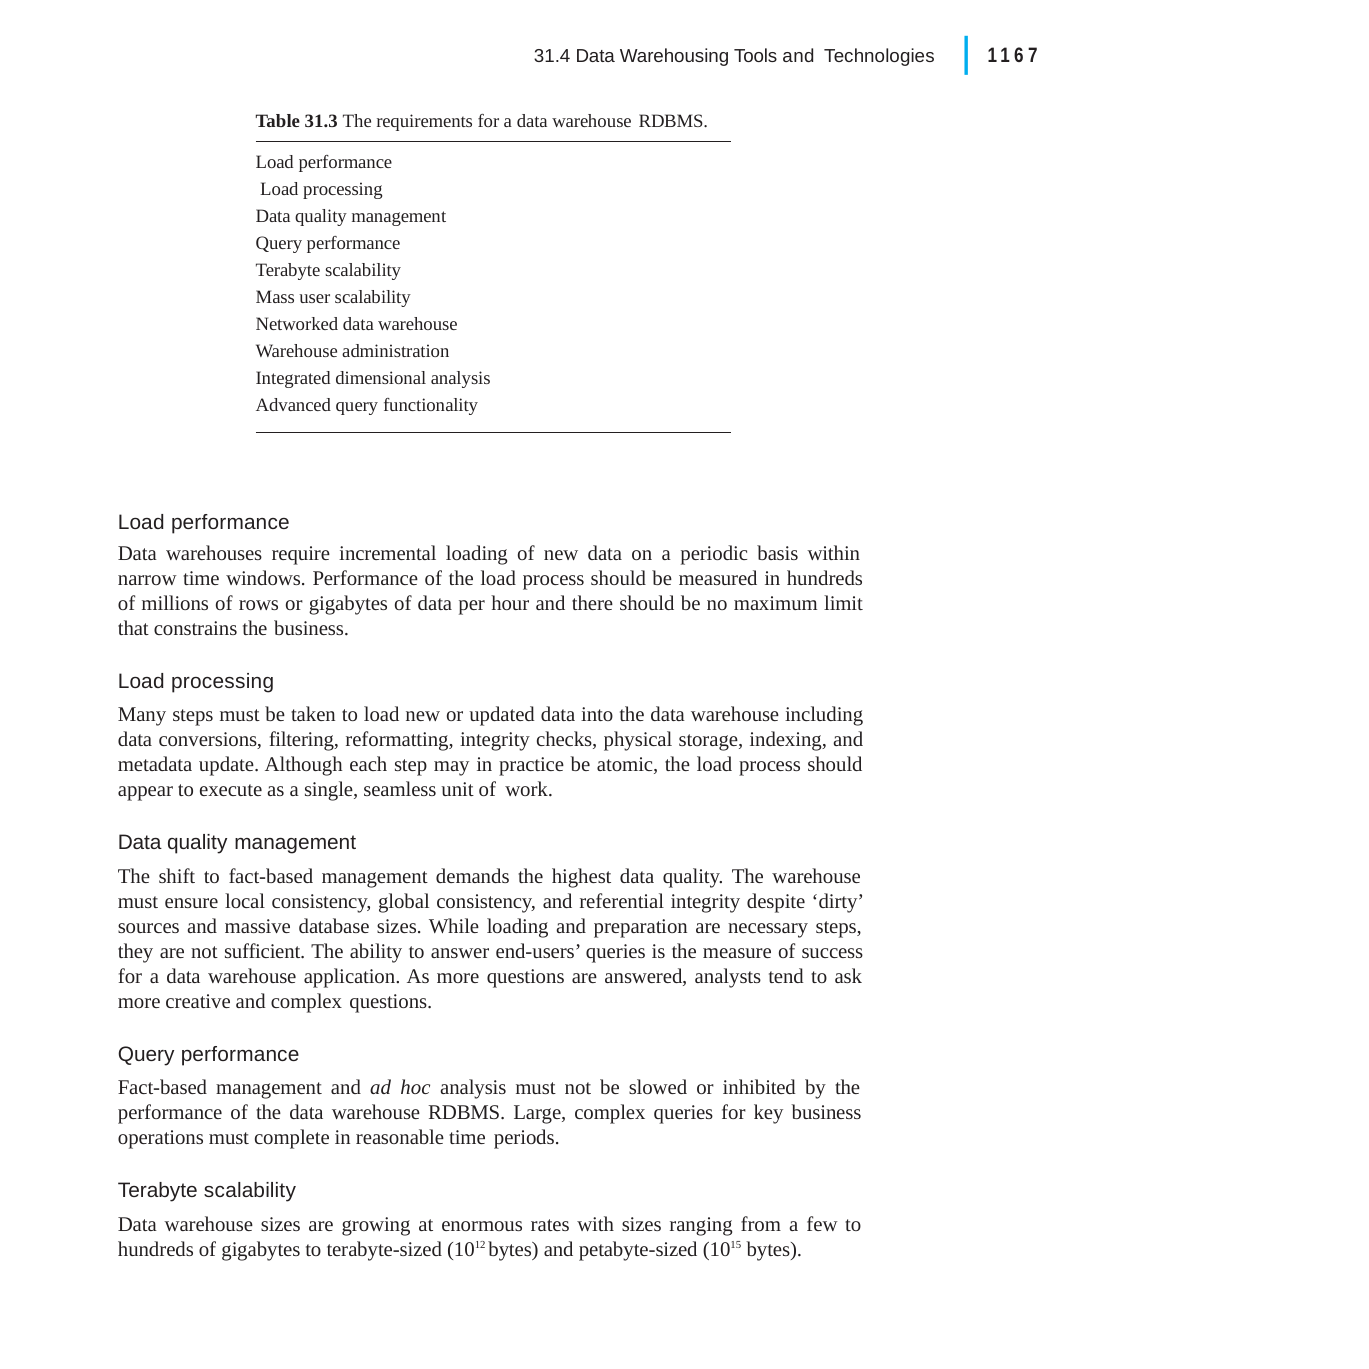

|
1167
31.4 Data Warehousing Tools and Technologies
Table 31.3 The requirements for a data warehouse RDBMS.
Load performance  Load processing
Data quality management  Query performance  Terabyte scalability
Mass user scalability  Networked data warehouse  Warehouse administration  Integrated dimensional analysis  Advanced query functionality

Load performance
Data warehouses require incremental loading of new data on a periodic basis within  narrow time windows. Performance of the load process should be measured in hundreds  of millions of rows or gigabytes of data per hour and there should be no maximum limit  that constrains the business.

Load processing
Many steps must be taken to load new or updated data into the data warehouse including  data conversions, filtering, reformatting, integrity checks, physical storage, indexing, and  metadata update. Although each step may in practice be atomic, the load process should  appear to execute as a single, seamless unit of work.

Data quality management
The shift to fact-based management demands the highest data quality. The warehouse  must ensure local consistency, global consistency, and referential integrity despite ‘dirty’  sources and massive database sizes. While loading and preparation are necessary steps,  they are not sufficient. The ability to answer end-users’ queries is the measure of success  for a data warehouse application. As more questions are answered, analysts tend to ask  more creative and complex questions.

Query performance
Fact-based management and ad hoc analysis must not be slowed or inhibited by the  performance of the data warehouse RDBMS. Large, complex queries for key business  operations must complete in reasonable time periods.

Terabyte scalability
Data warehouse sizes are growing at enormous rates with sizes ranging from a few to  hundreds of gigabytes to terabyte-sized (1012 bytes) and petabyte-sized (1015 bytes).